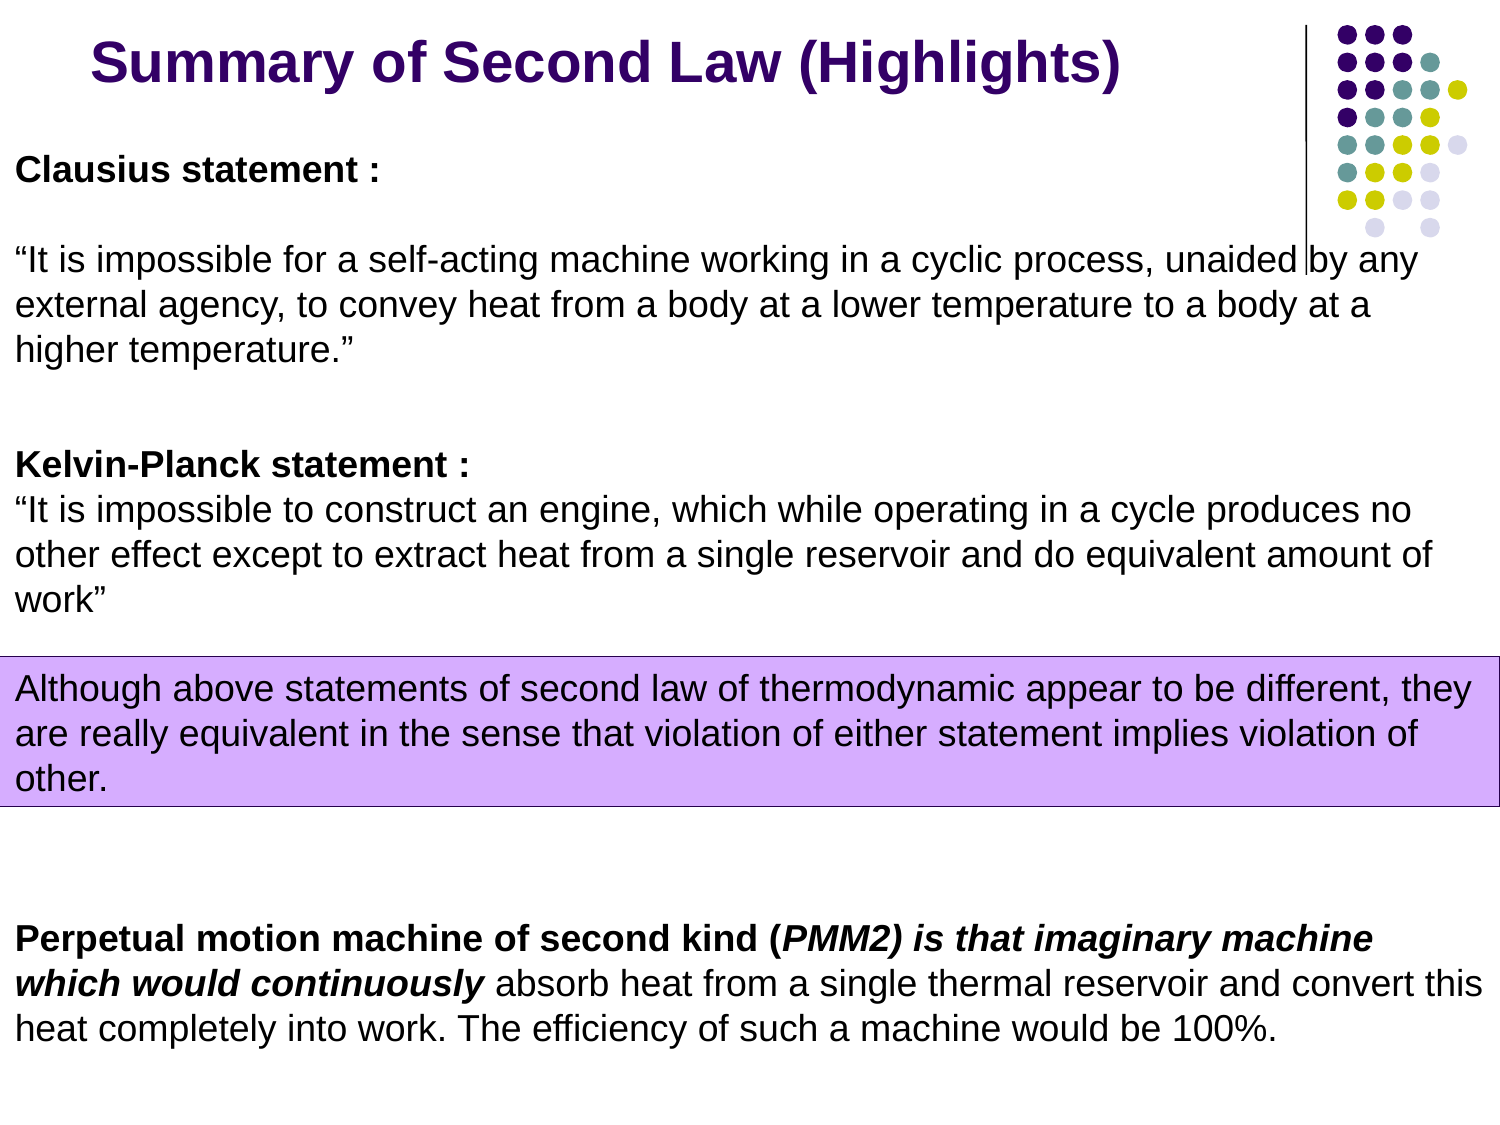

# Summary of Second Law (Highlights)
Clausius statement :

“It is impossible for a self-acting machine working in a cyclic process, unaided by any external agency, to convey heat from a body at a lower temperature to a body at a higher temperature.”
Kelvin-Planck statement :
“It is impossible to construct an engine, which while operating in a cycle produces no other effect except to extract heat from a single reservoir and do equivalent amount of work”
Although above statements of second law of thermodynamic appear to be different, they are really equivalent in the sense that violation of either statement implies violation of other.
Perpetual motion machine of second kind (PMM2) is that imaginary machine which would continuously absorb heat from a single thermal reservoir and convert this heat completely into work. The efficiency of such a machine would be 100%.